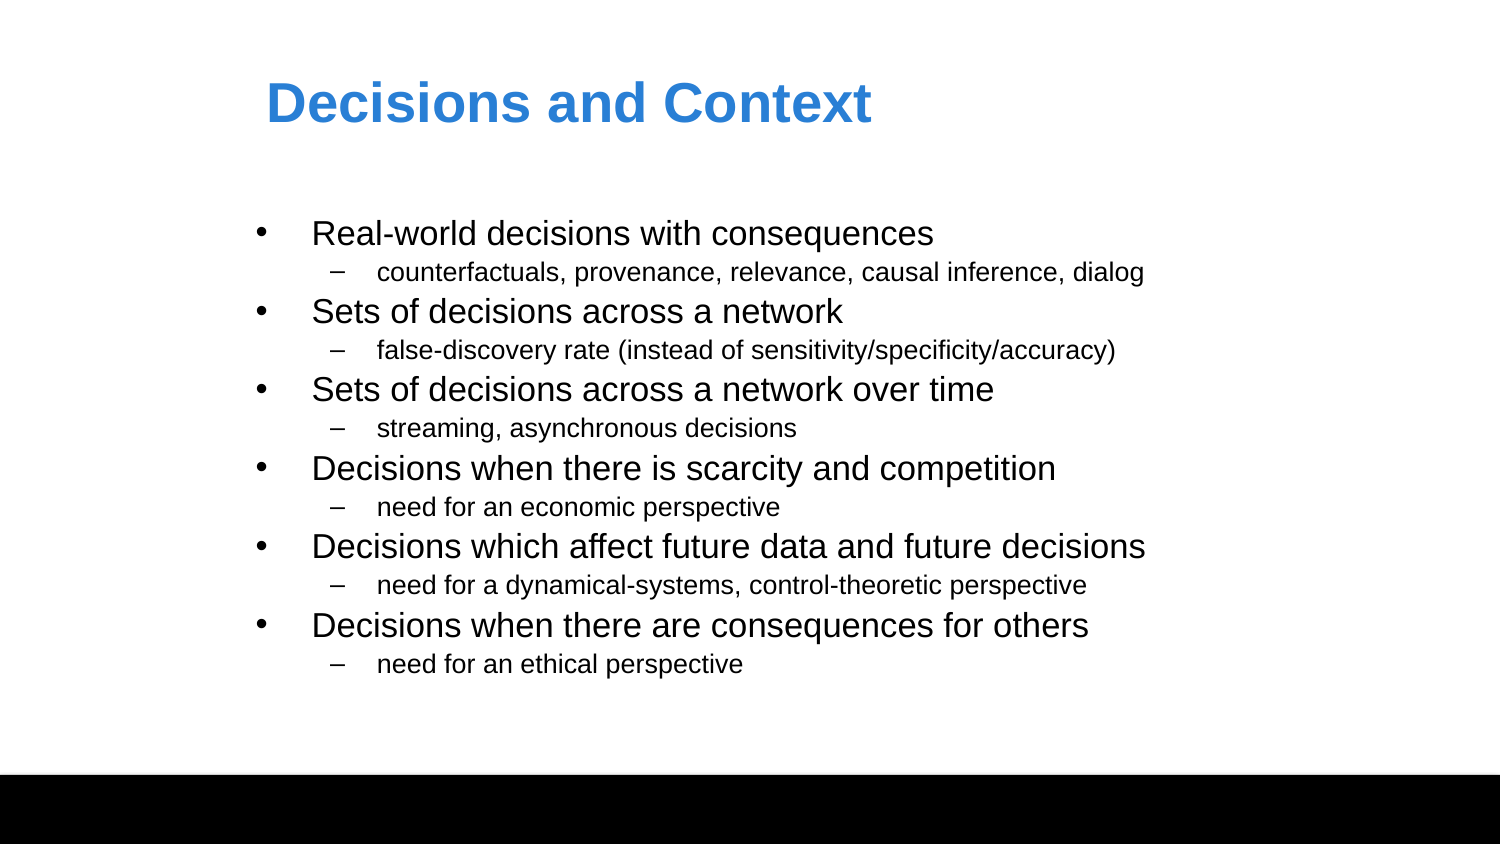

# Decisions and Context
Real-world decisions with consequences
counterfactuals, provenance, relevance, causal inference, dialog
Sets of decisions across a network
false-discovery rate (instead of sensitivity/specificity/accuracy)
Sets of decisions across a network over time
streaming, asynchronous decisions
Decisions when there is scarcity and competition
need for an economic perspective
Decisions which affect future data and future decisions
need for a dynamical-systems, control-theoretic perspective
Decisions when there are consequences for others
need for an ethical perspective